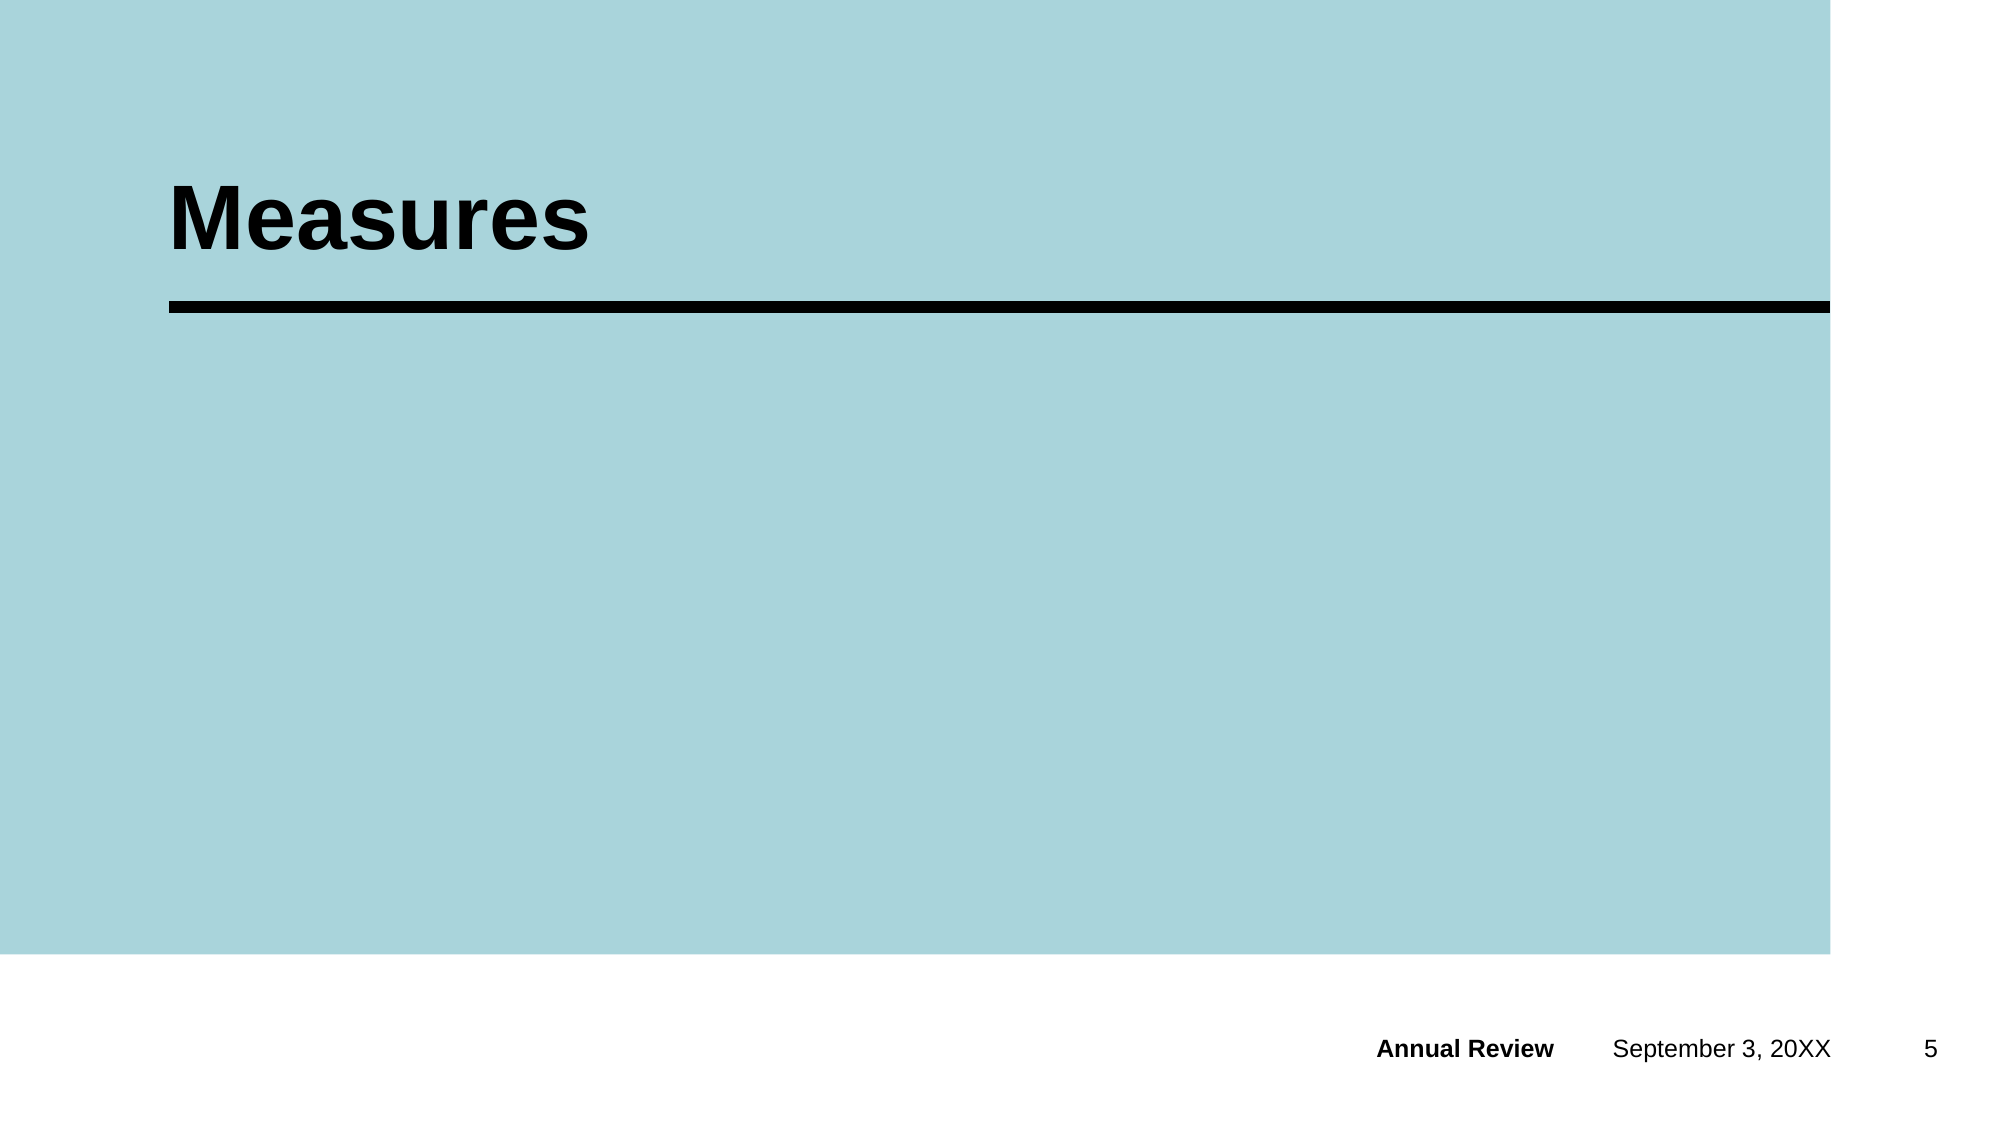

# Measures

September 3, 20XX
5
Annual Review